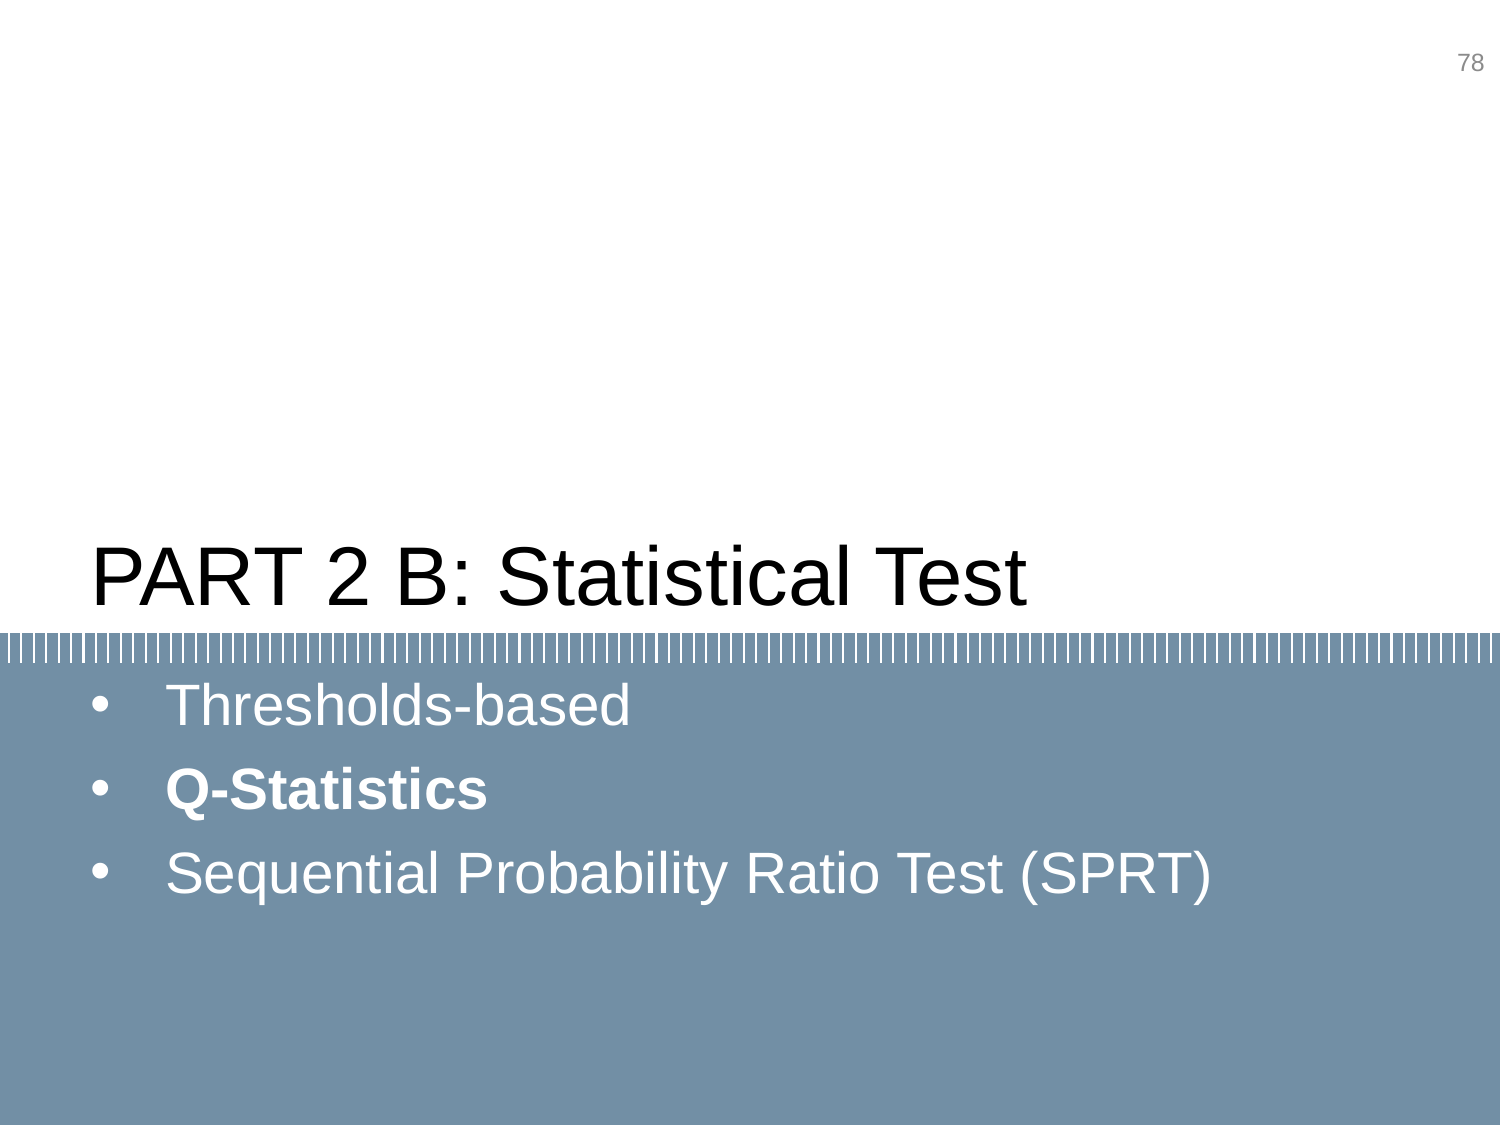

78
# PART 2 B: Statistical Test
Thresholds-based
Q-Statistics
Sequential Probability Ratio Test (SPRT)